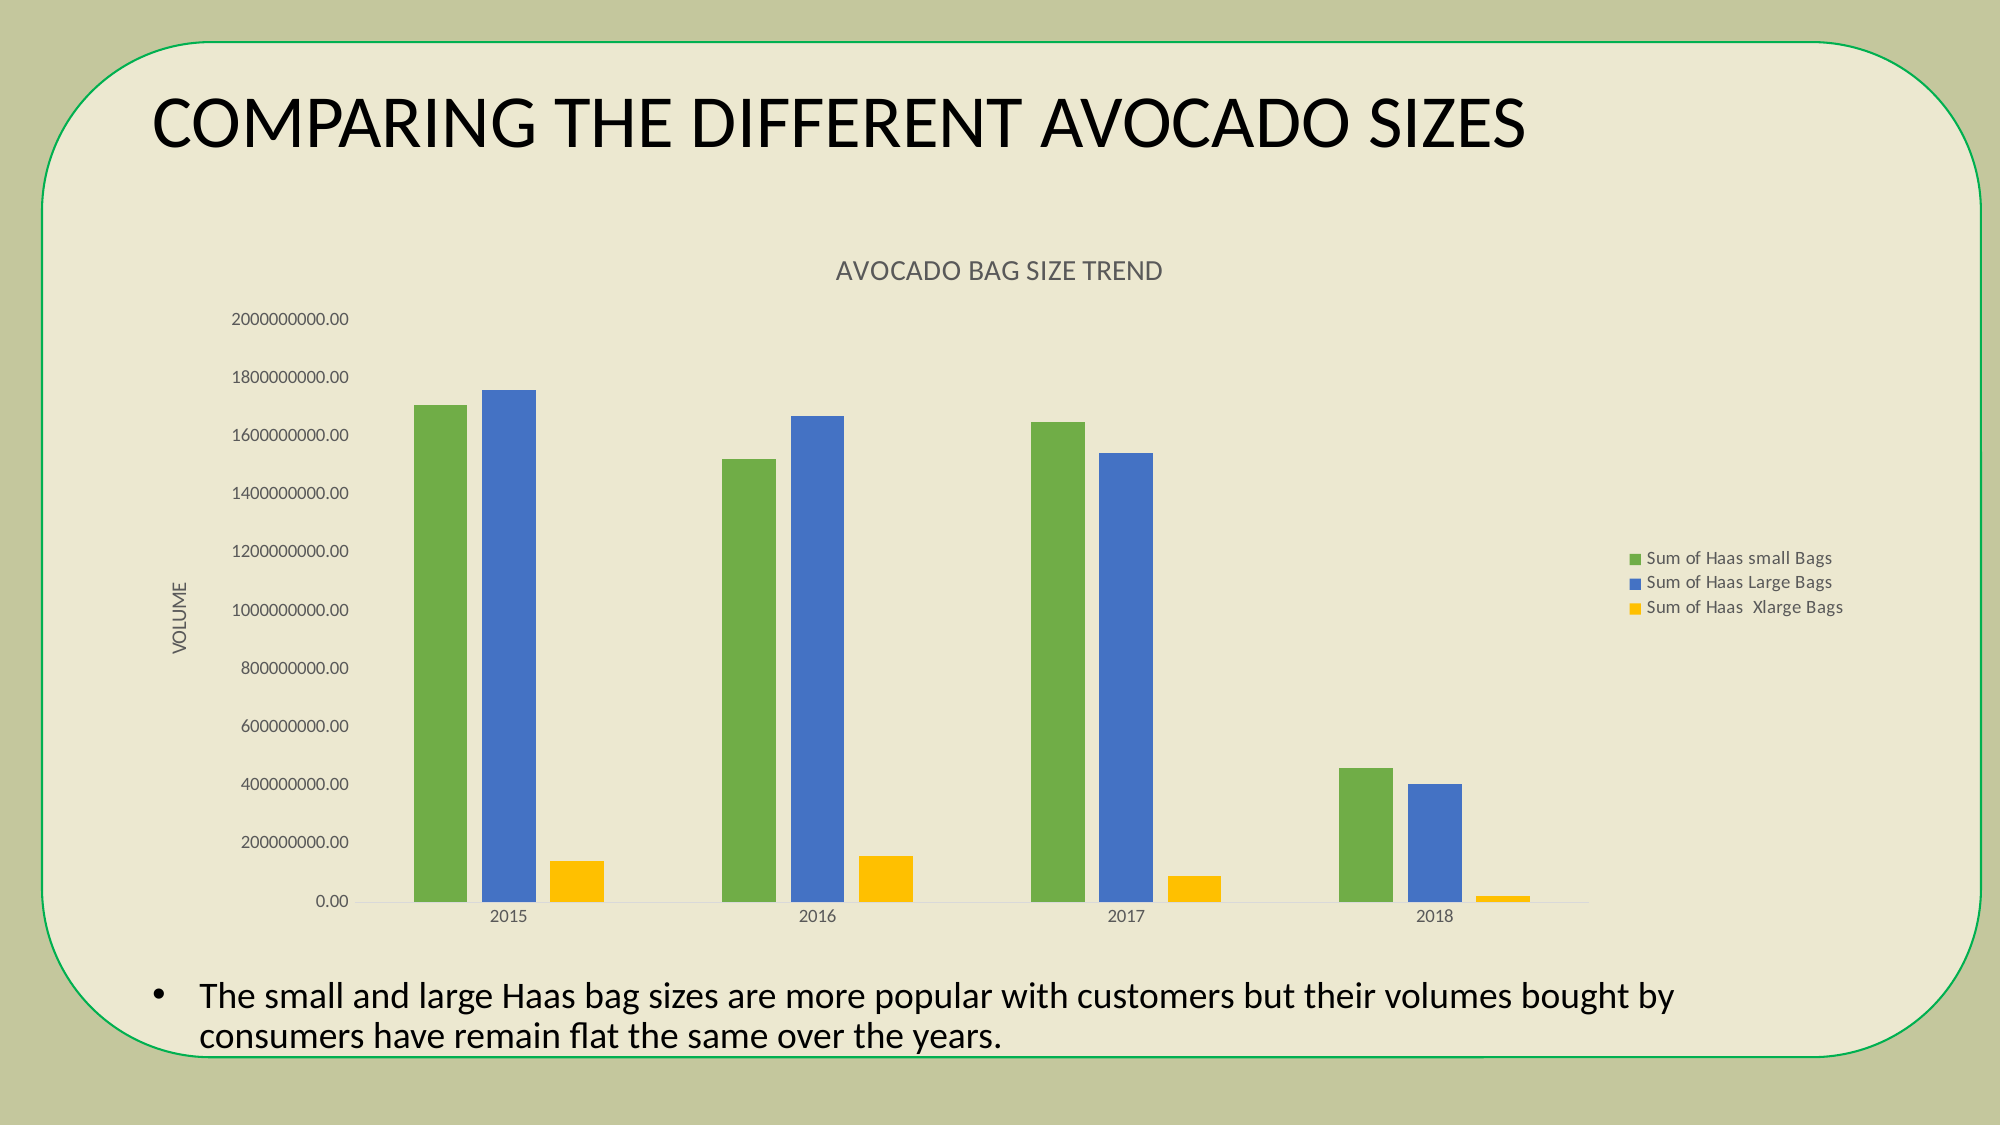

# COMPARING THE DIFFERENT AVOCADO SIZES

### Chart: AVOCADO BAG SIZE TREND

| Category | Sum of Haas small Bags | Sum of Haas Large Bags | Sum of Haas  Xlarge Bags |
|---|---|---|---|
| 2015 | 1709449981.3400044 | 1761054036.1200032 | 142772394.54999954 |
| 2016 | 1525122892.299999 | 1672728288.0000029 | 159879845.01000044 |
| 2017 | 1652038131.5199943 | 1544734719.5299973 | 91217507.7799999 |
| 2018 | 460499734.10000026 | 407758674.2800001 | 22932594.789999954 |
The small and large Haas bag sizes are more popular with customers but their volumes bought by consumers have remain flat the same over the years.